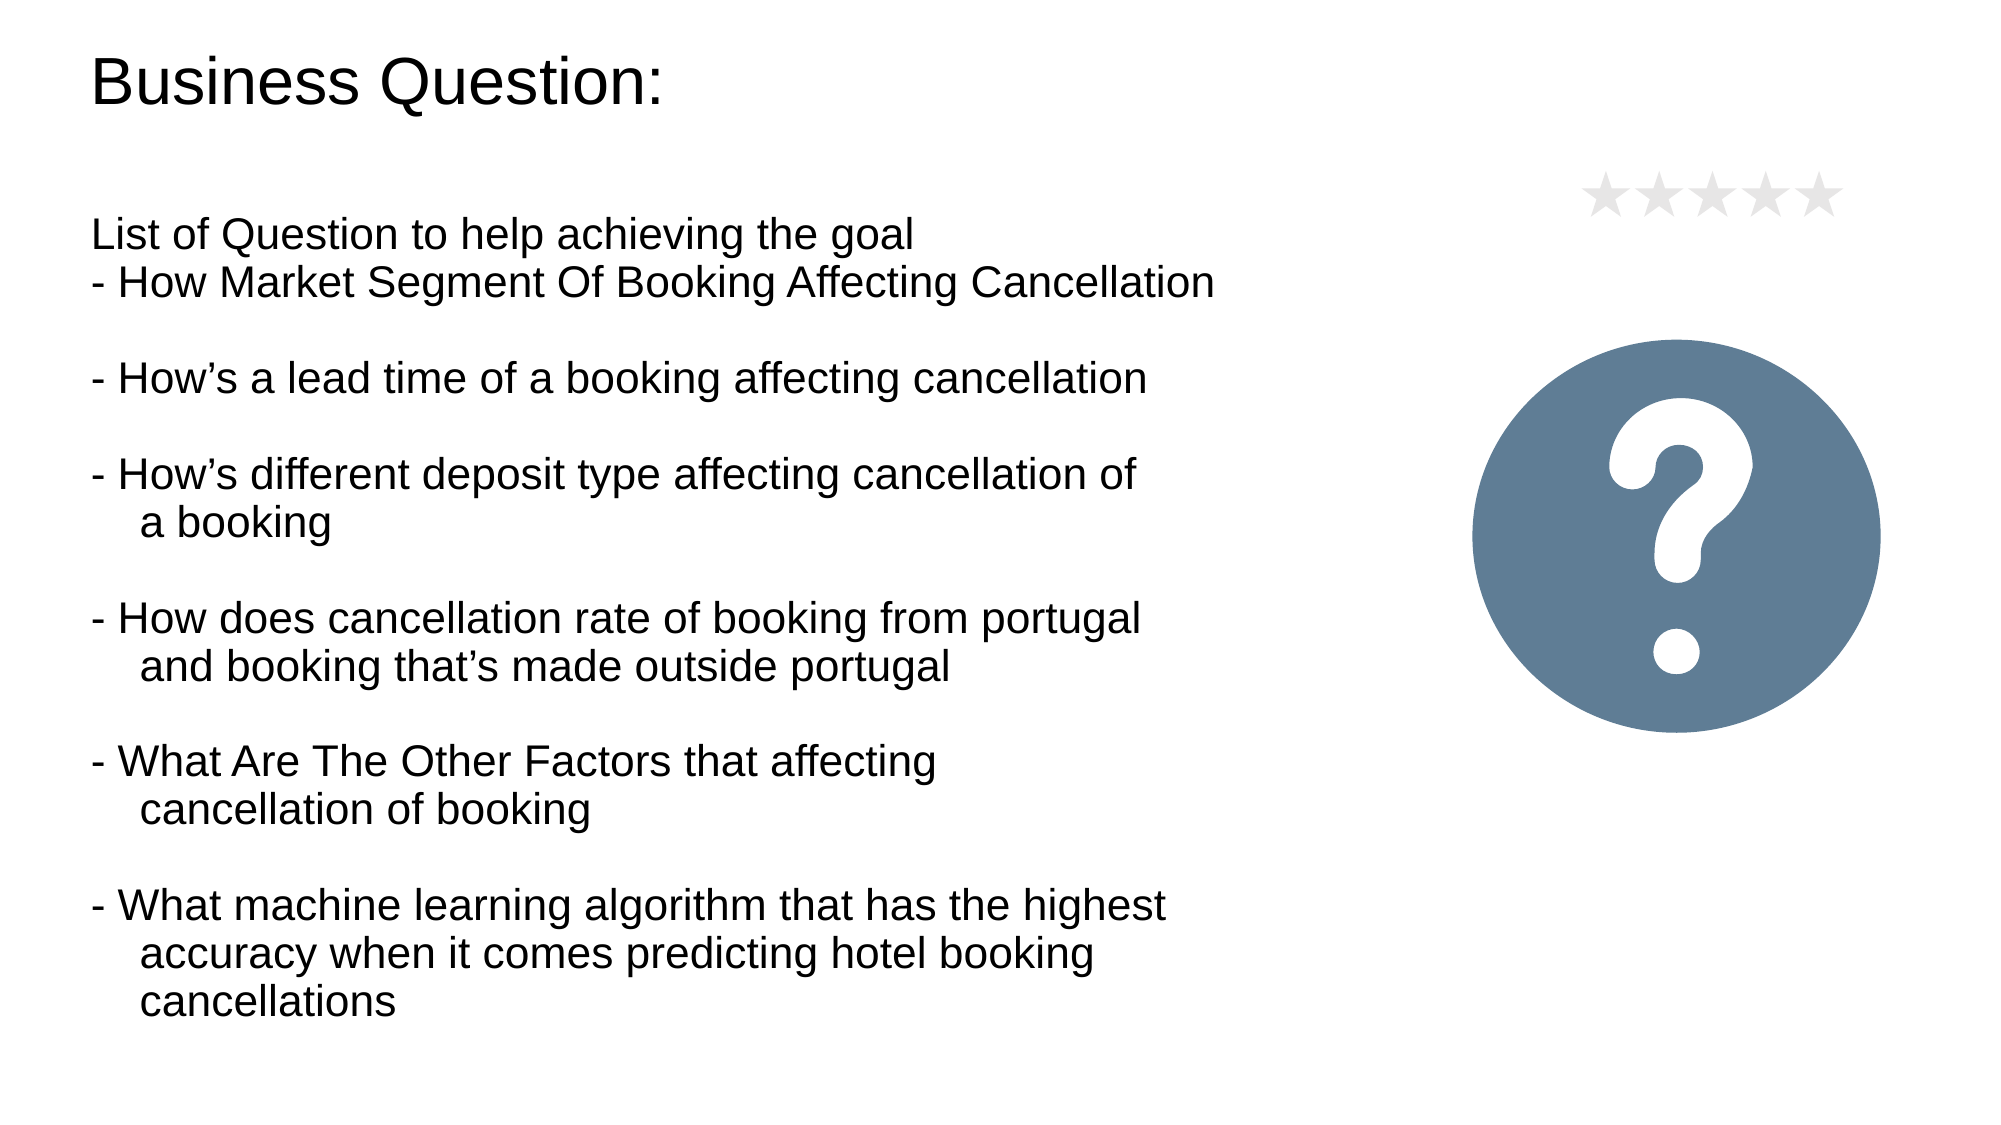

# Business Question:
List of Question to help achieving the goal
- How Market Segment Of Booking Affecting Cancellation
- How’s a lead time of a booking affecting cancellation
- How’s different deposit type affecting cancellation of
    a booking
- How does cancellation rate of booking from portugal
    and booking that’s made outside portugal
- What Are The Other Factors that affecting
    cancellation of booking
- What machine learning algorithm that has the highest
    accuracy when it comes predicting hotel booking
    cancellations